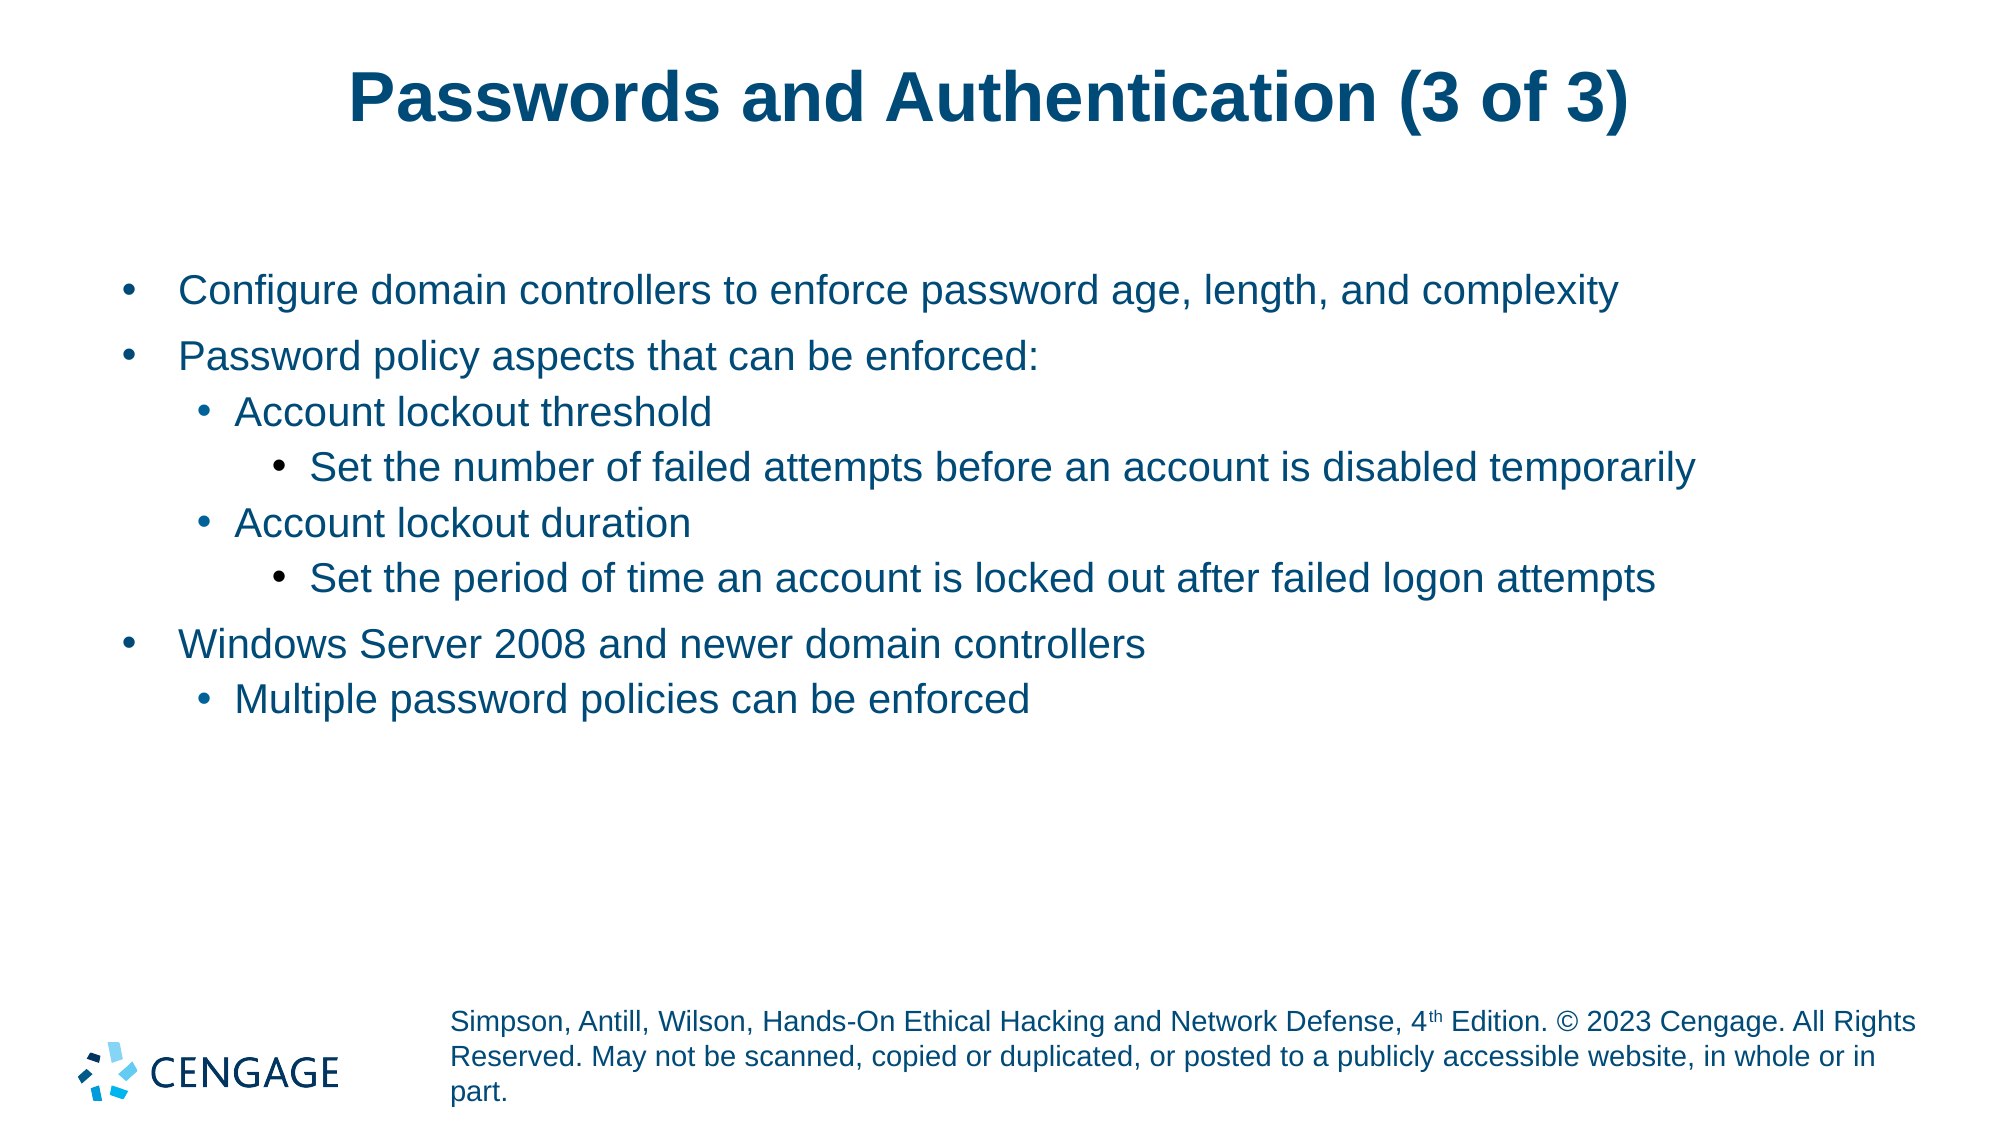

# Passwords and Authentication (3 of 3)
Configure domain controllers to enforce password age, length, and complexity
Password policy aspects that can be enforced:
Account lockout threshold
Set the number of failed attempts before an account is disabled temporarily
Account lockout duration
Set the period of time an account is locked out after failed logon attempts
Windows Server 2008 and newer domain controllers
Multiple password policies can be enforced